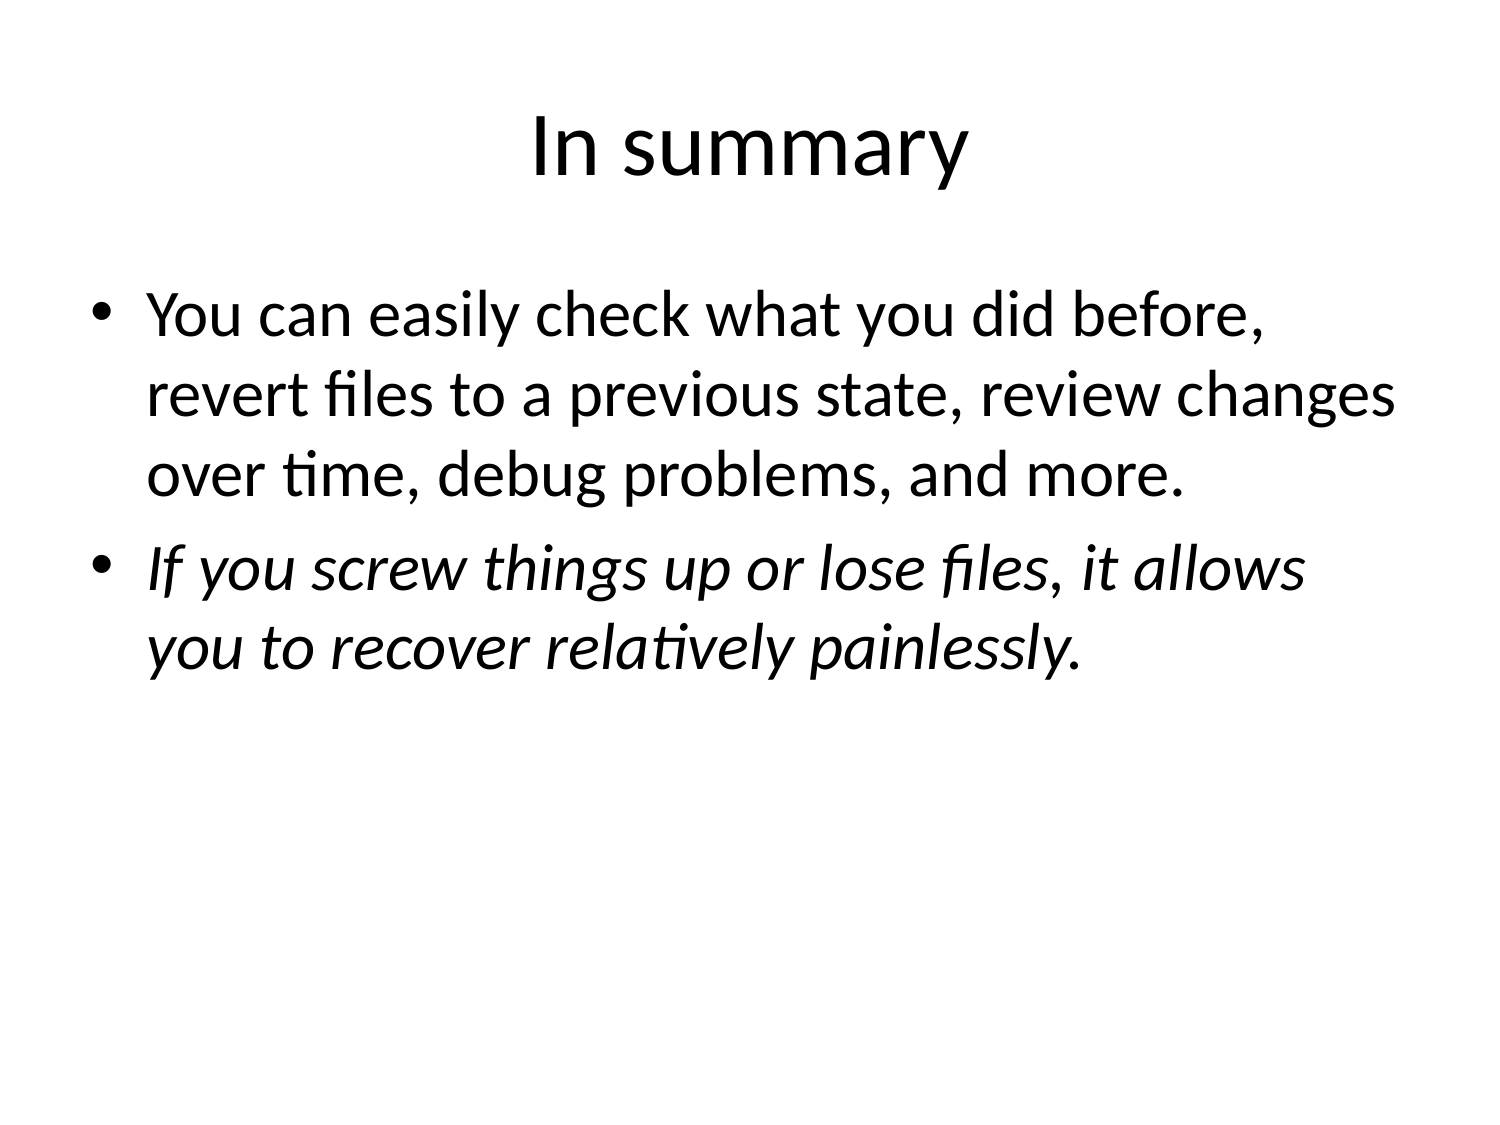

# In summary
You can easily check what you did before, revert files to a previous state, review changes over time, debug problems, and more.
If you screw things up or lose files, it allows you to recover relatively painlessly.